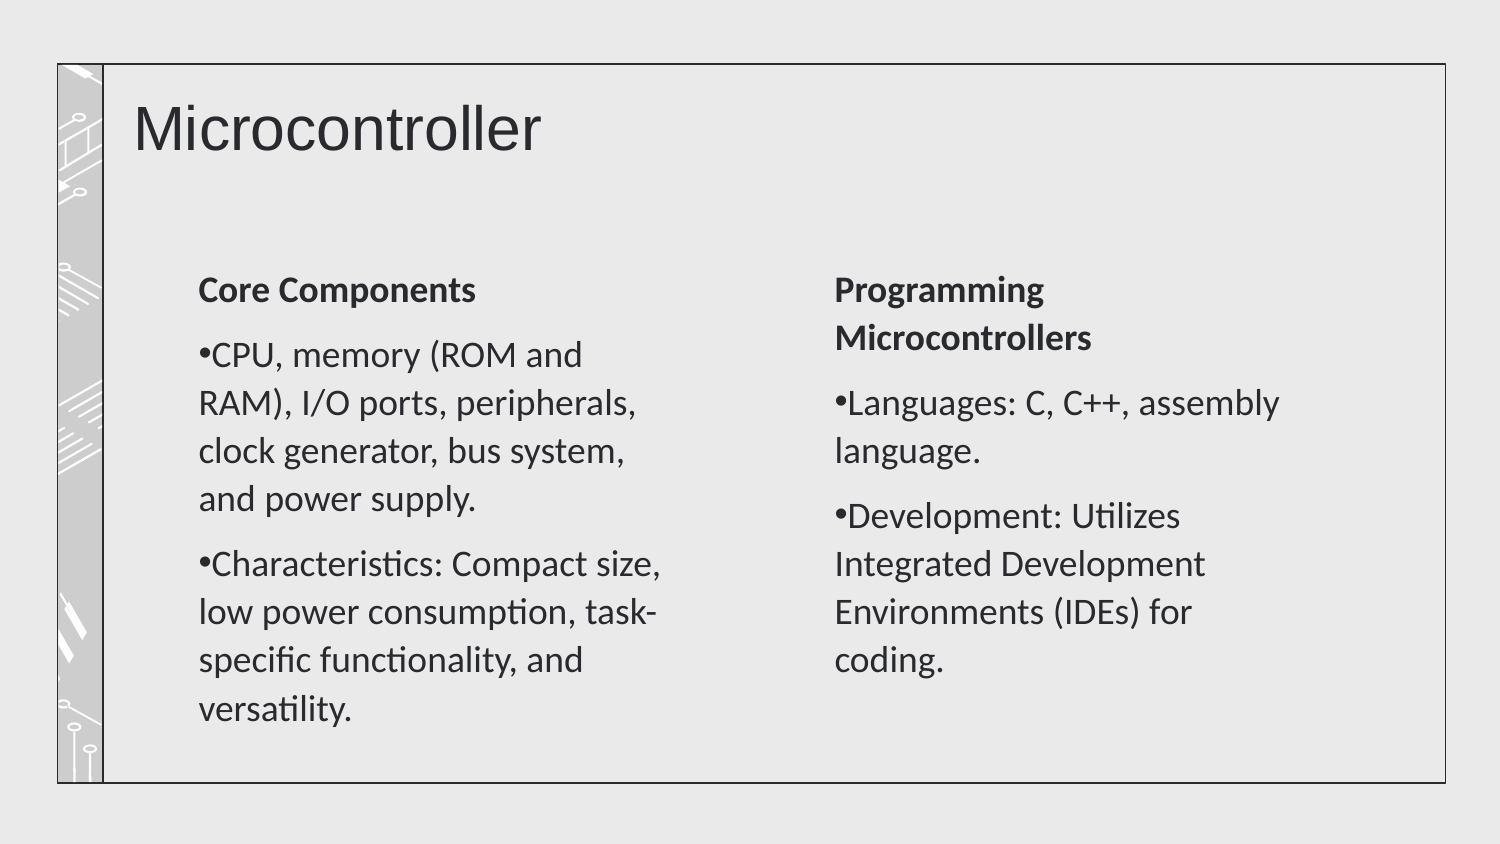

# Microcontroller
Core Components
CPU, memory (ROM and RAM), I/O ports, peripherals, clock generator, bus system, and power supply.
Characteristics: Compact size, low power consumption, task-specific functionality, and versatility.

Programming Microcontrollers
Languages: C, C++, assembly language.
Development: Utilizes Integrated Development Environments (IDEs) for coding.